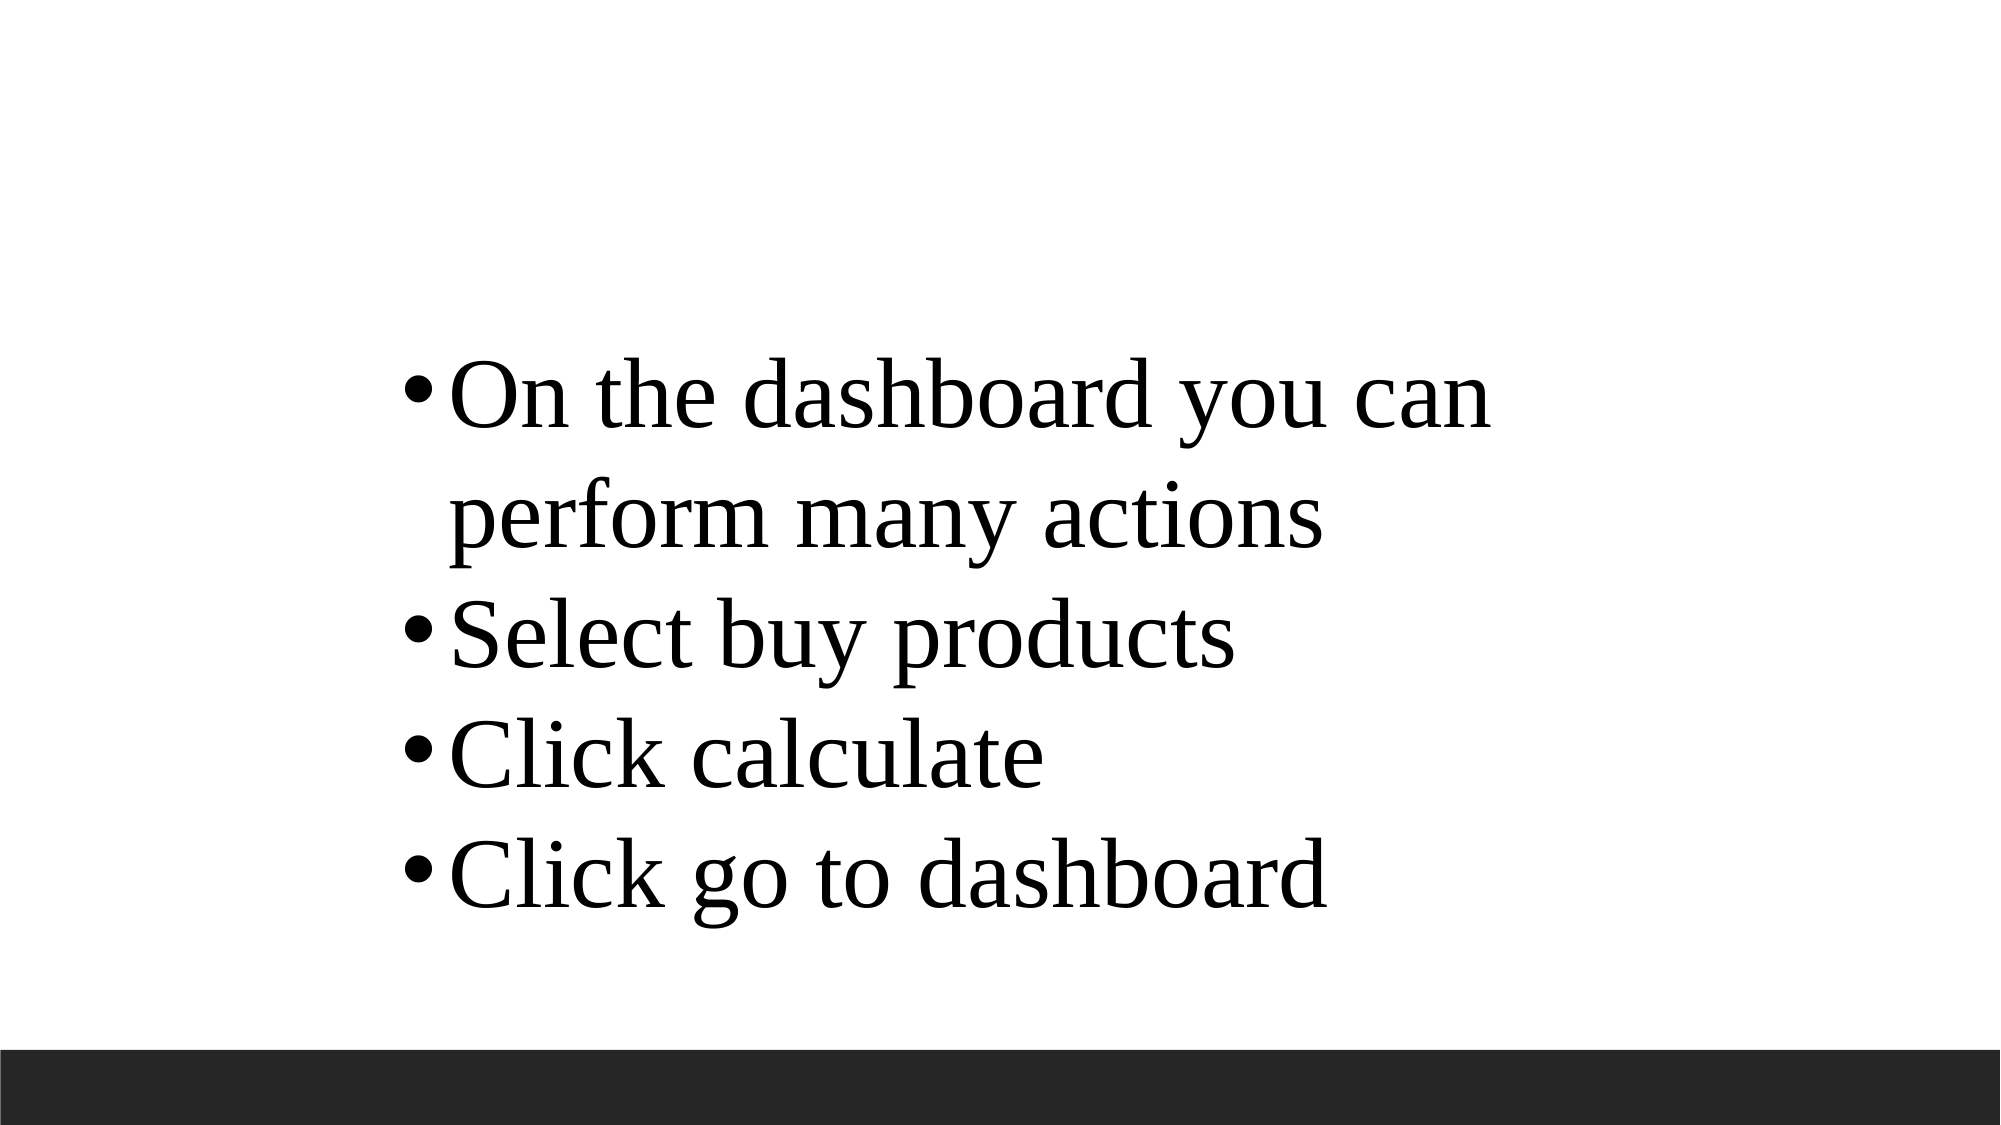

On the dashboard you can perform many actions
Select buy products
Click calculate
Click go to dashboard